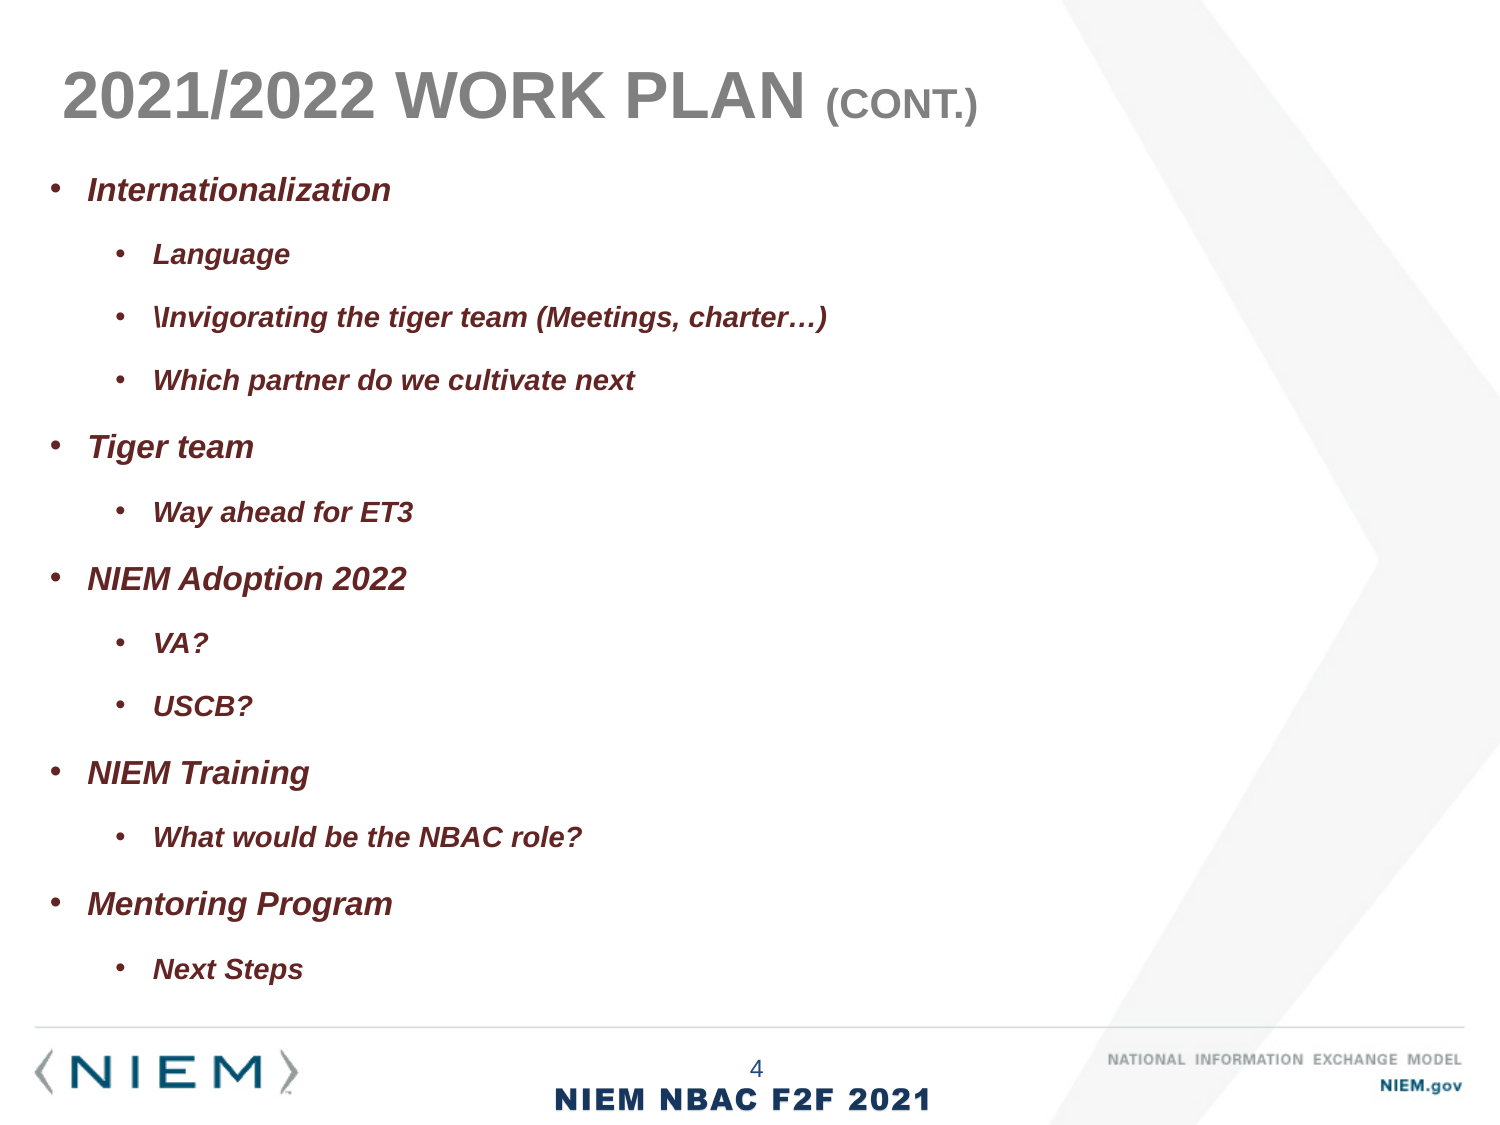

# 2021/2022 Work Plan (Cont.)
Internationalization
Language
\Invigorating the tiger team (Meetings, charter…)
Which partner do we cultivate next
Tiger team
Way ahead for ET3
NIEM Adoption 2022
VA?
USCB?
NIEM Training
What would be the NBAC role?
Mentoring Program
Next Steps

4